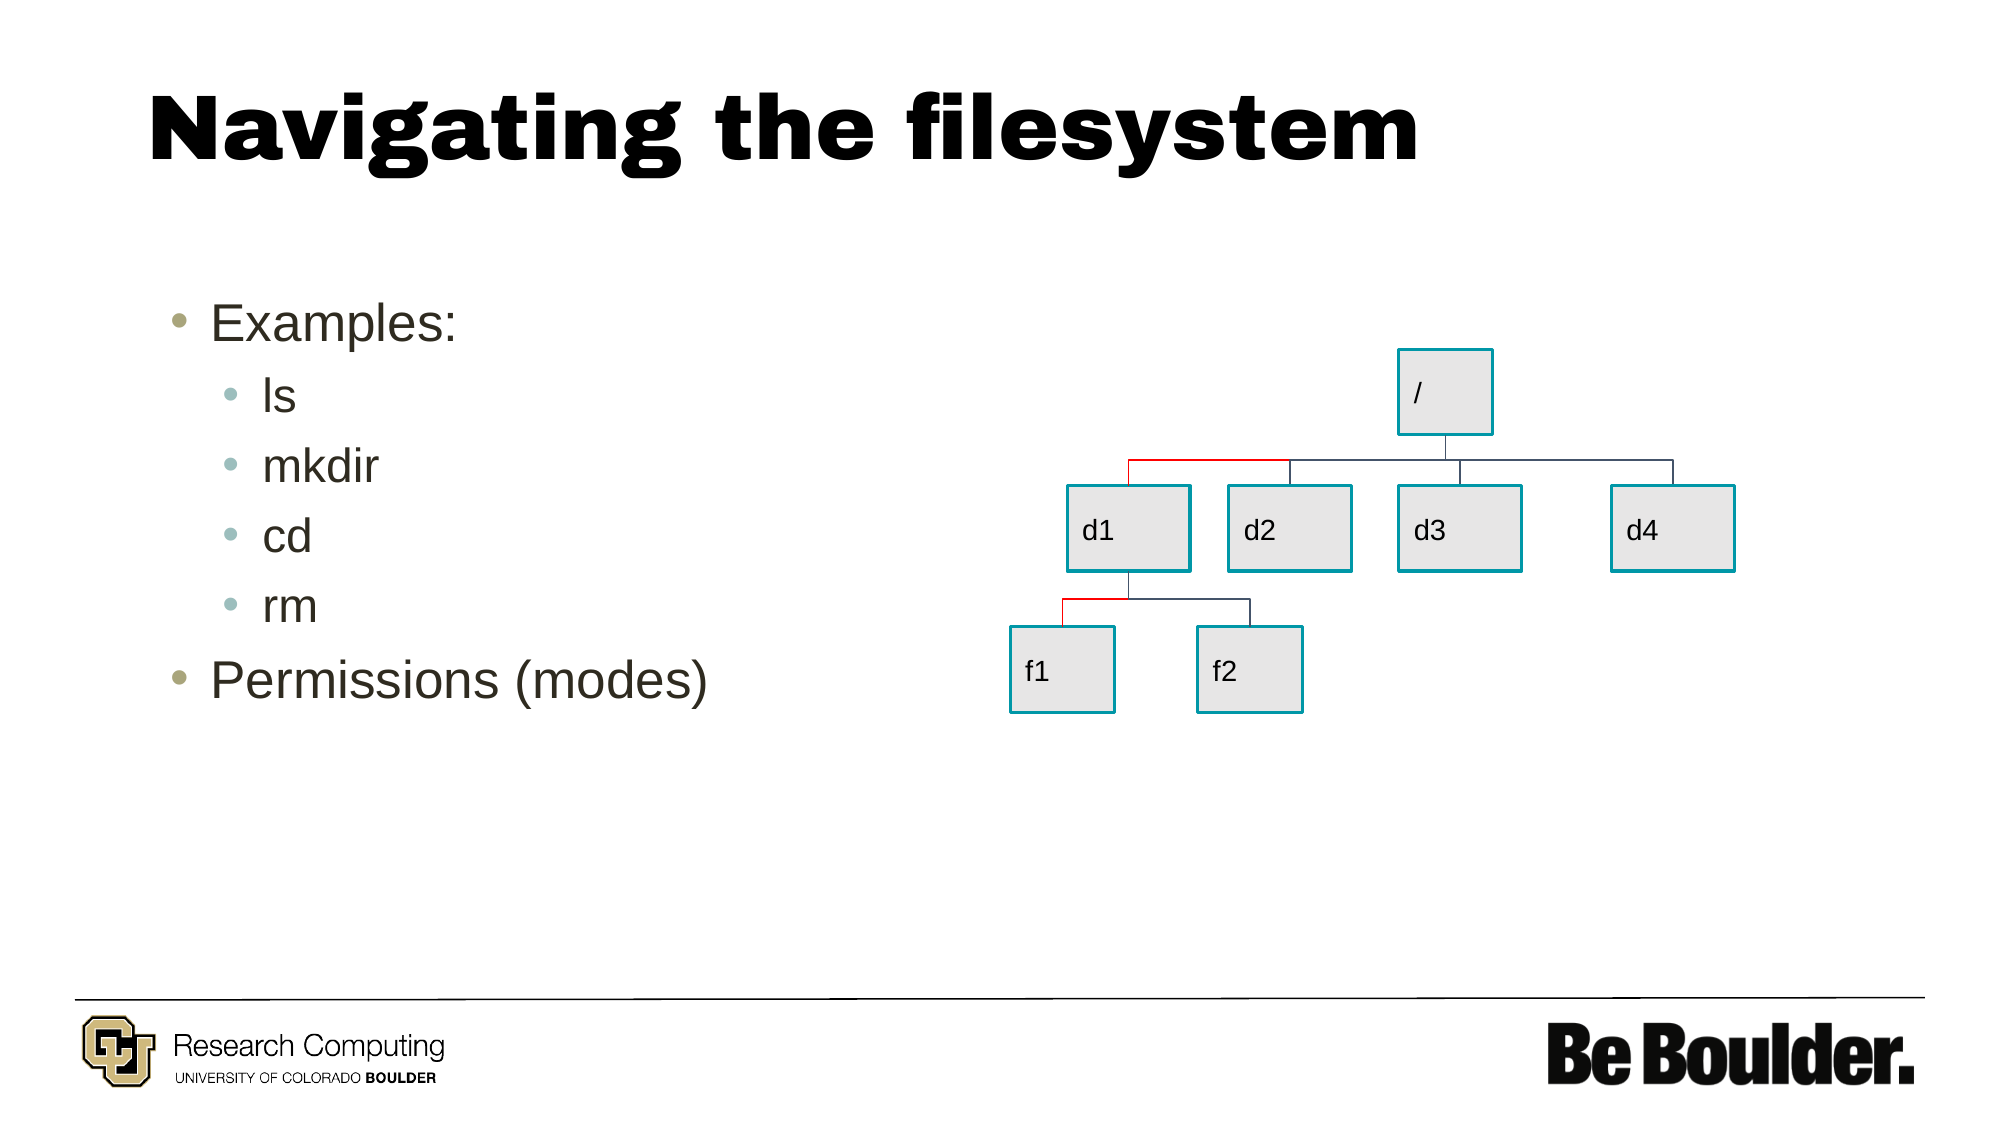

# Navigating the filesystem
Examples:
ls
mkdir
cd
rm
Permissions (modes)
/
d1
d2
d3
d4
f1
f2

Research Computing @ CU Boulder